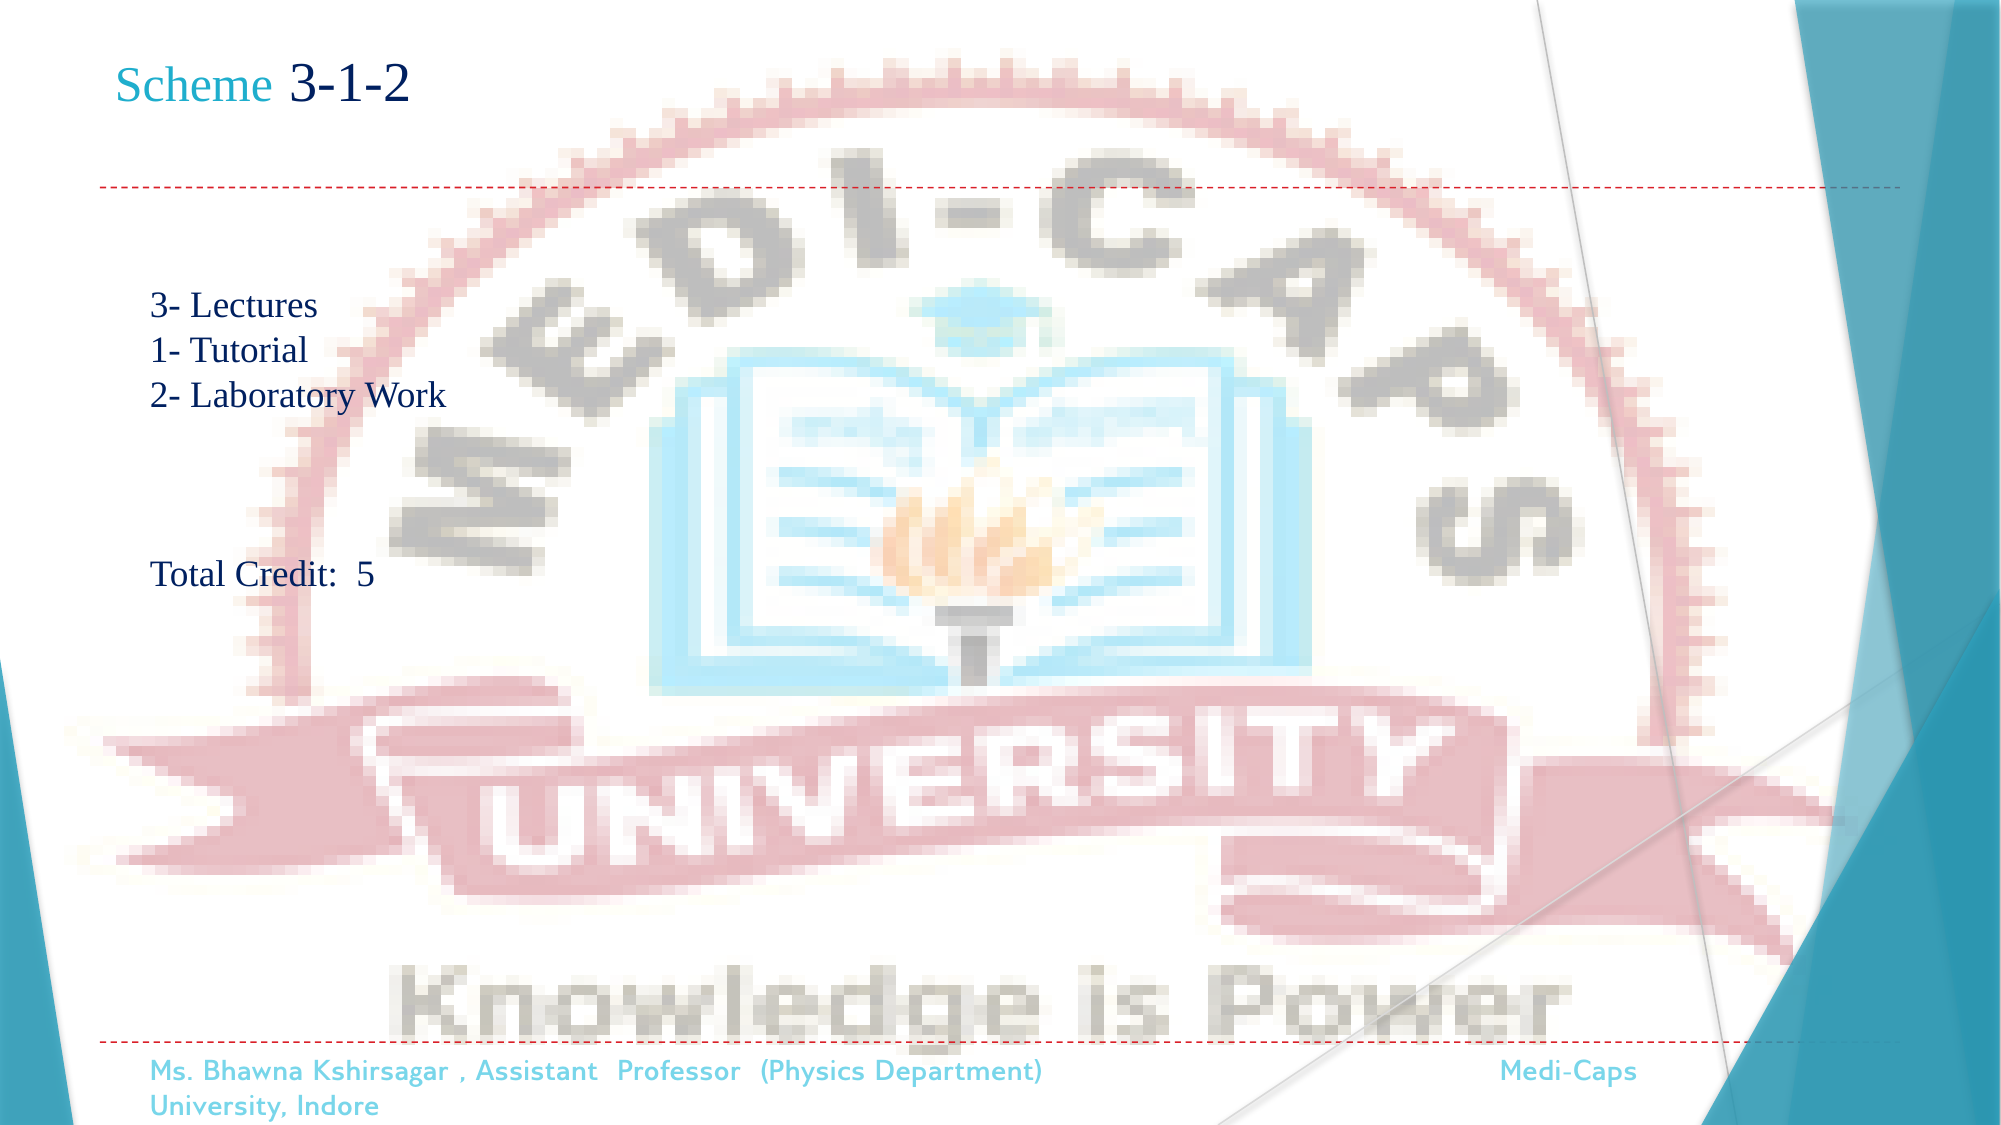

# Scheme 3-1-2

3- Lectures
1- Tutorial
2- Laboratory Work

Total Credit:  5

Ms. Bhawna Kshirsagar , Assistant  Professor  (Physics Department)       			Medi-Caps University, Indore